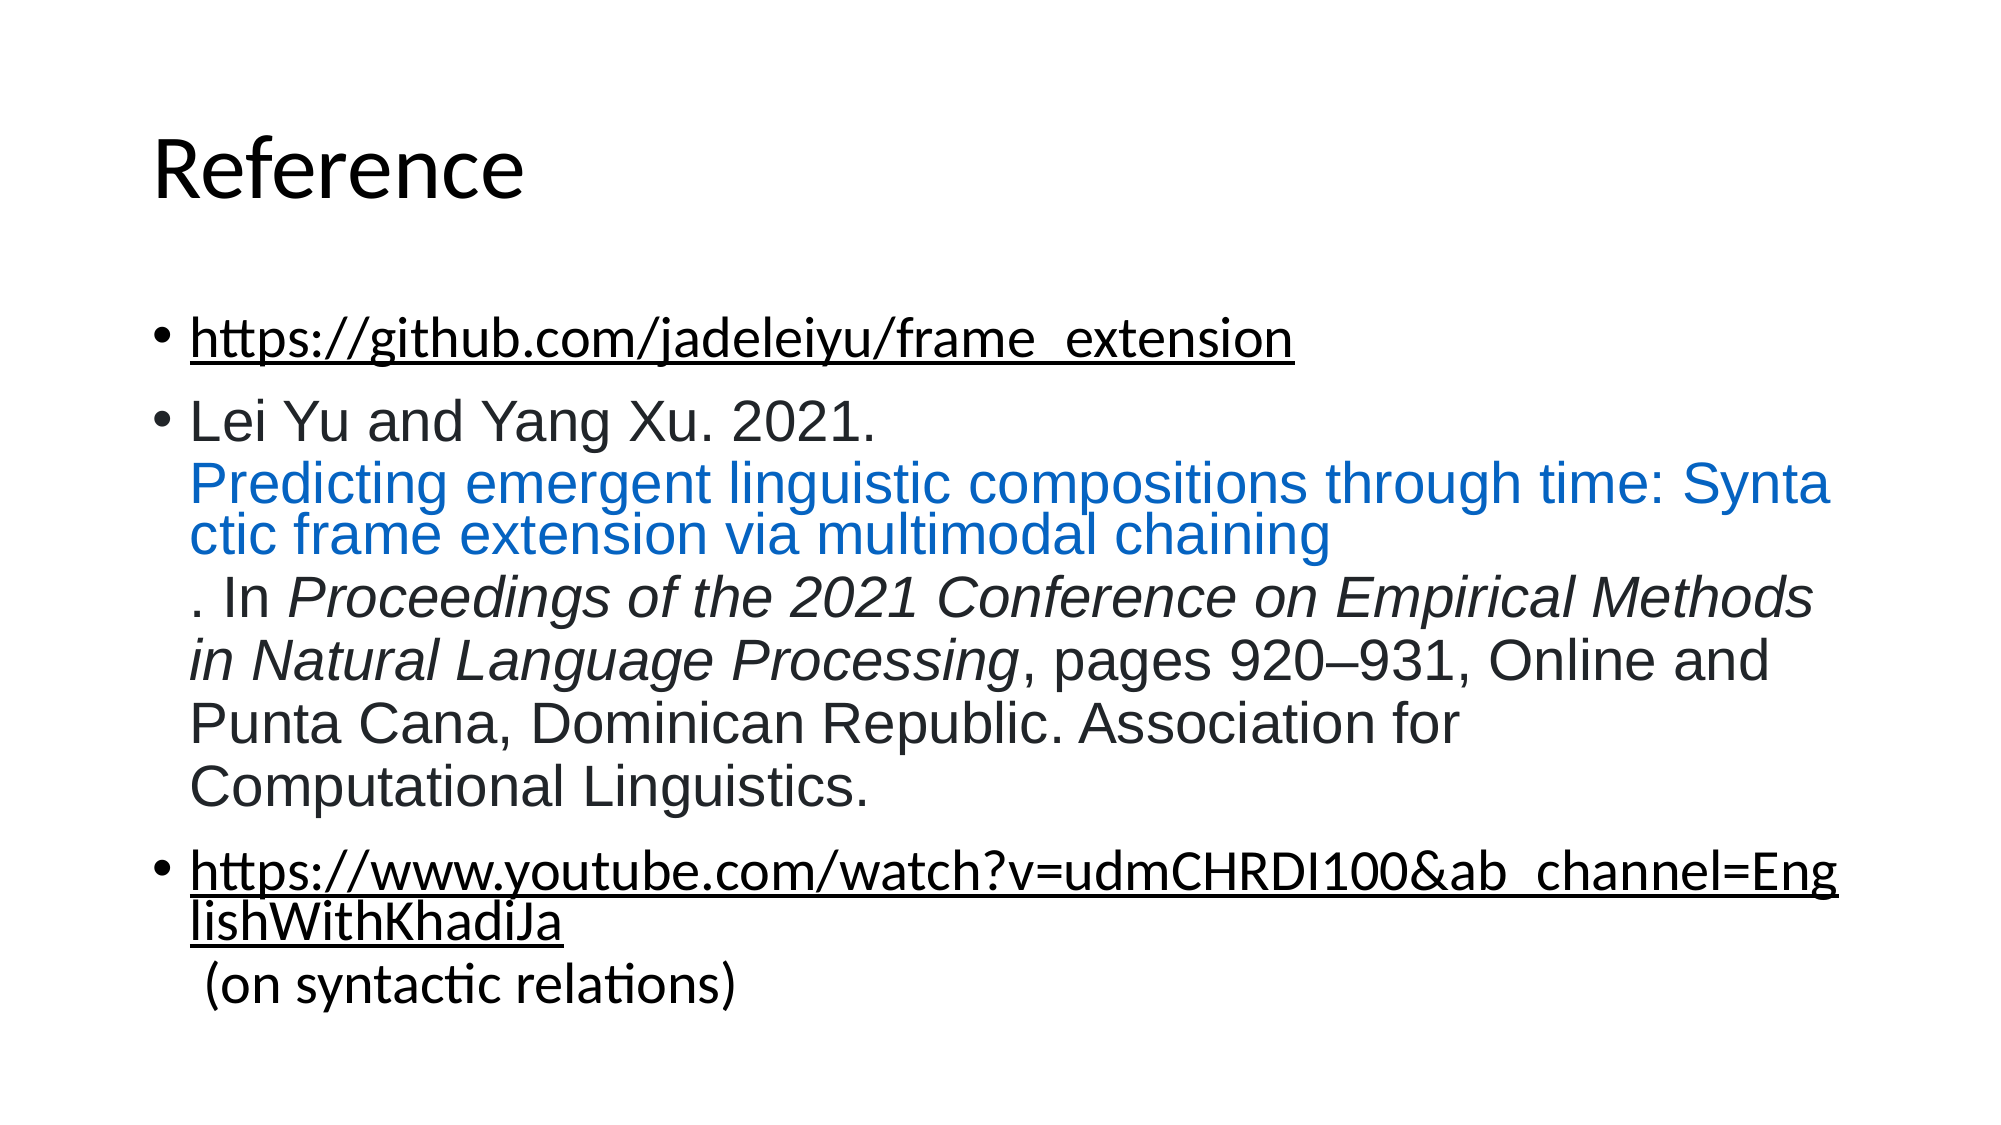

# Reference
https://github.com/jadeleiyu/frame_extension
Lei Yu and Yang Xu. 2021. Predicting emergent linguistic compositions through time: Syntactic frame extension via multimodal chaining. In Proceedings of the 2021 Conference on Empirical Methods in Natural Language Processing, pages 920–931, Online and Punta Cana, Dominican Republic. Association for Computational Linguistics.
https://www.youtube.com/watch?v=udmCHRDI100&ab_channel=EnglishWithKhadiJa (on syntactic relations)